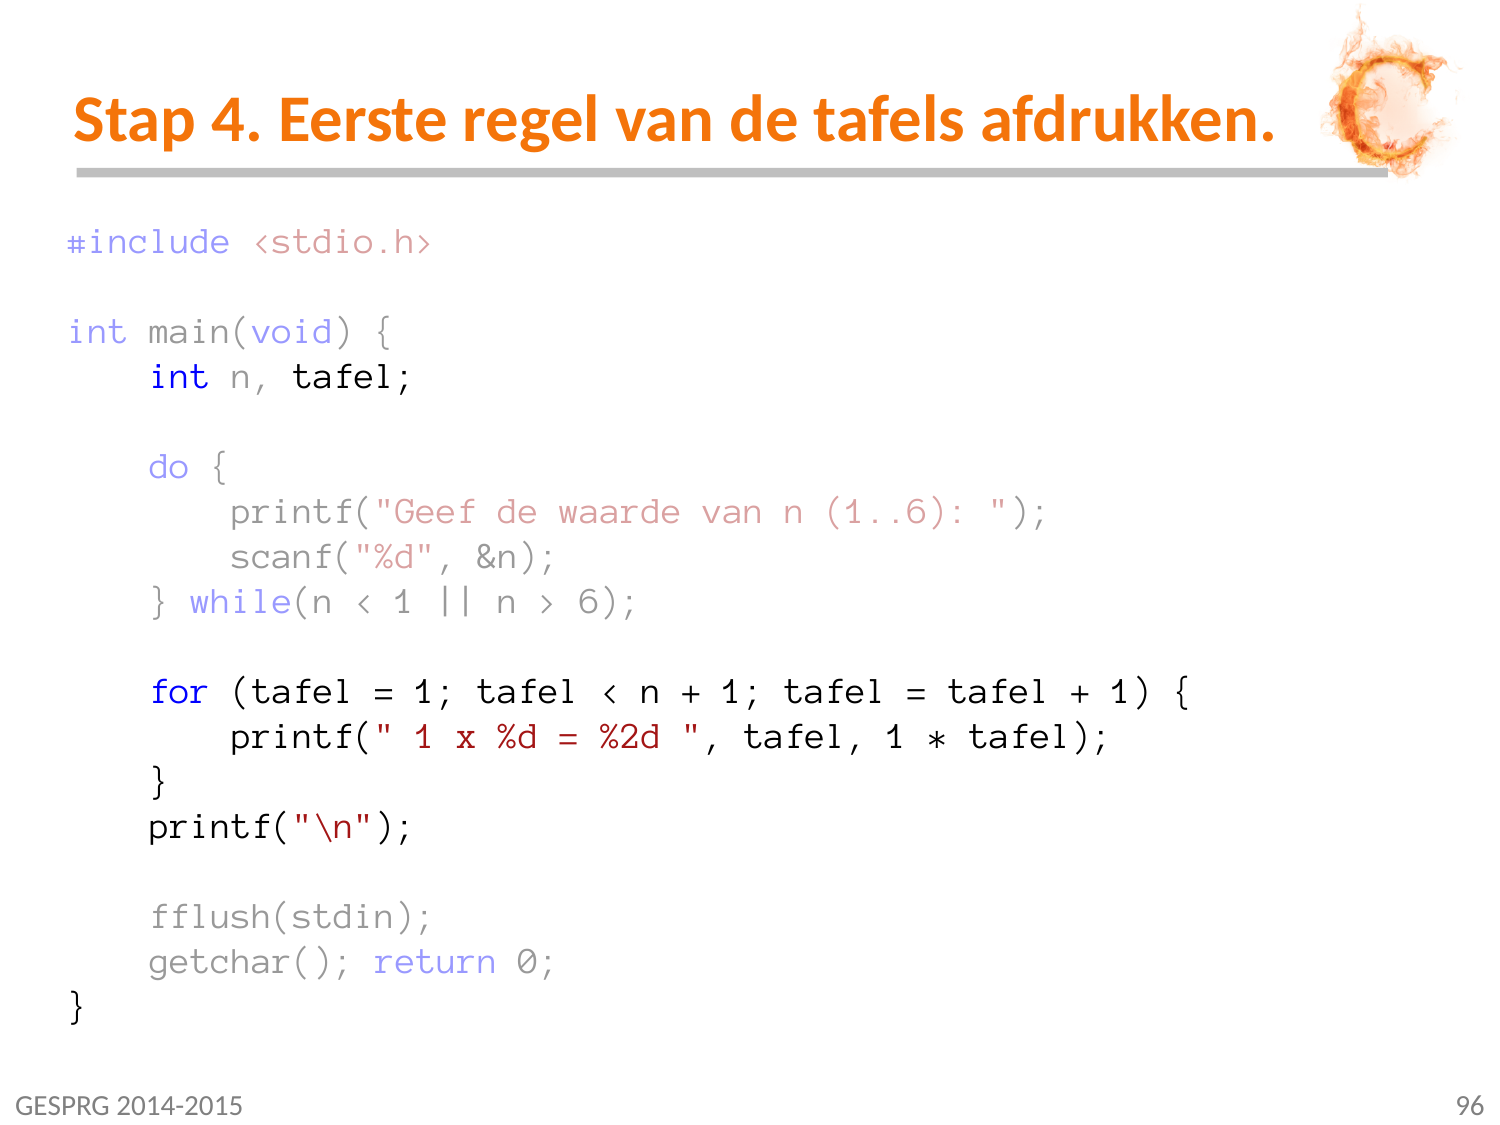

# Stap 4. Eerste regel van de tafels afdrukken.

#include <stdio.h>

int main(void) {
    int n, tafel;

    do {
        printf("Geef de waarde van n (1..6): ");
        scanf("%d", &n);
    } while(n < 1 || n > 6);

    for (tafel = 1; tafel < n + 1; tafel = tafel + 1) {
        printf(" 1 x %d = %2d ", tafel, 1 * tafel);
    }
    printf("\n");

    fflush(stdin);
    getchar(); return 0;
}

GESPRG 2014-2015
96